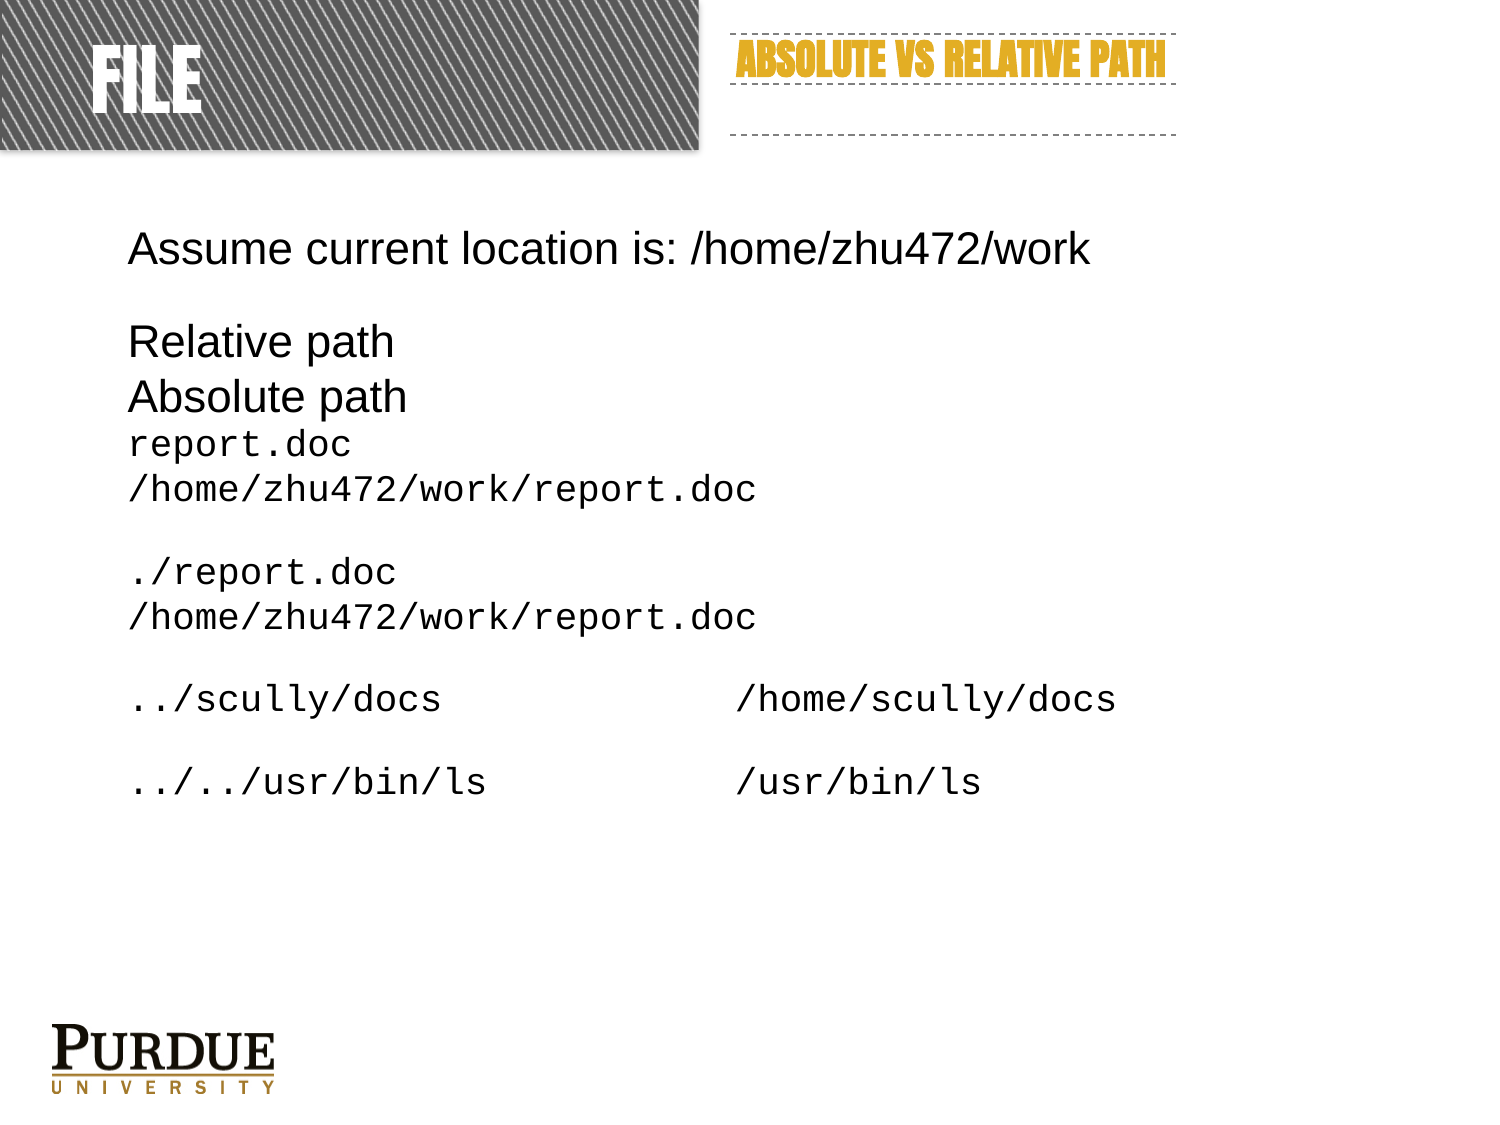

# FILE
Absolute vs relative path
Assume current location is: /home/zhu472/work
Relative path 						Absolute path
report.doc 					  /home/zhu472/work/report.doc
./report.doc 				  /home/zhu472/work/report.doc
../scully/docs             /home/scully/docs
../../usr/bin/ls           /usr/bin/ls